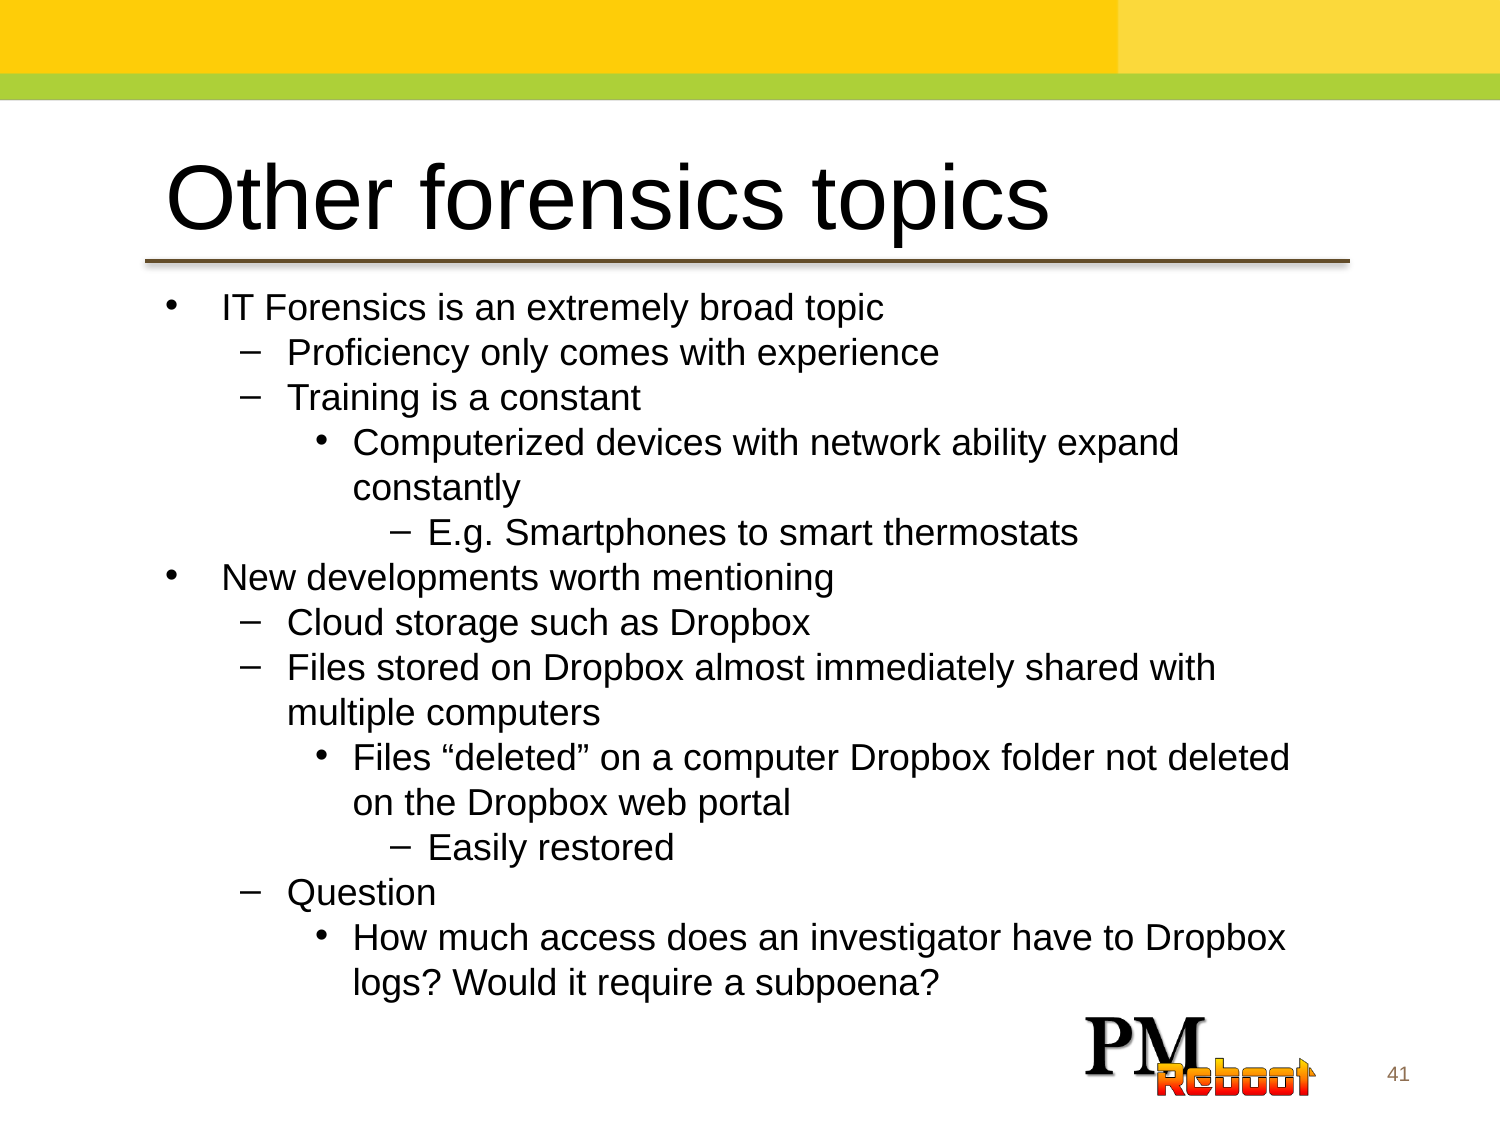

Other forensics topics
IT Forensics is an extremely broad topic
Proficiency only comes with experience
Training is a constant
Computerized devices with network ability expand constantly
E.g. Smartphones to smart thermostats
New developments worth mentioning
Cloud storage such as Dropbox
Files stored on Dropbox almost immediately shared with multiple computers
Files “deleted” on a computer Dropbox folder not deleted on the Dropbox web portal
Easily restored
Question
How much access does an investigator have to Dropbox logs? Would it require a subpoena?
41